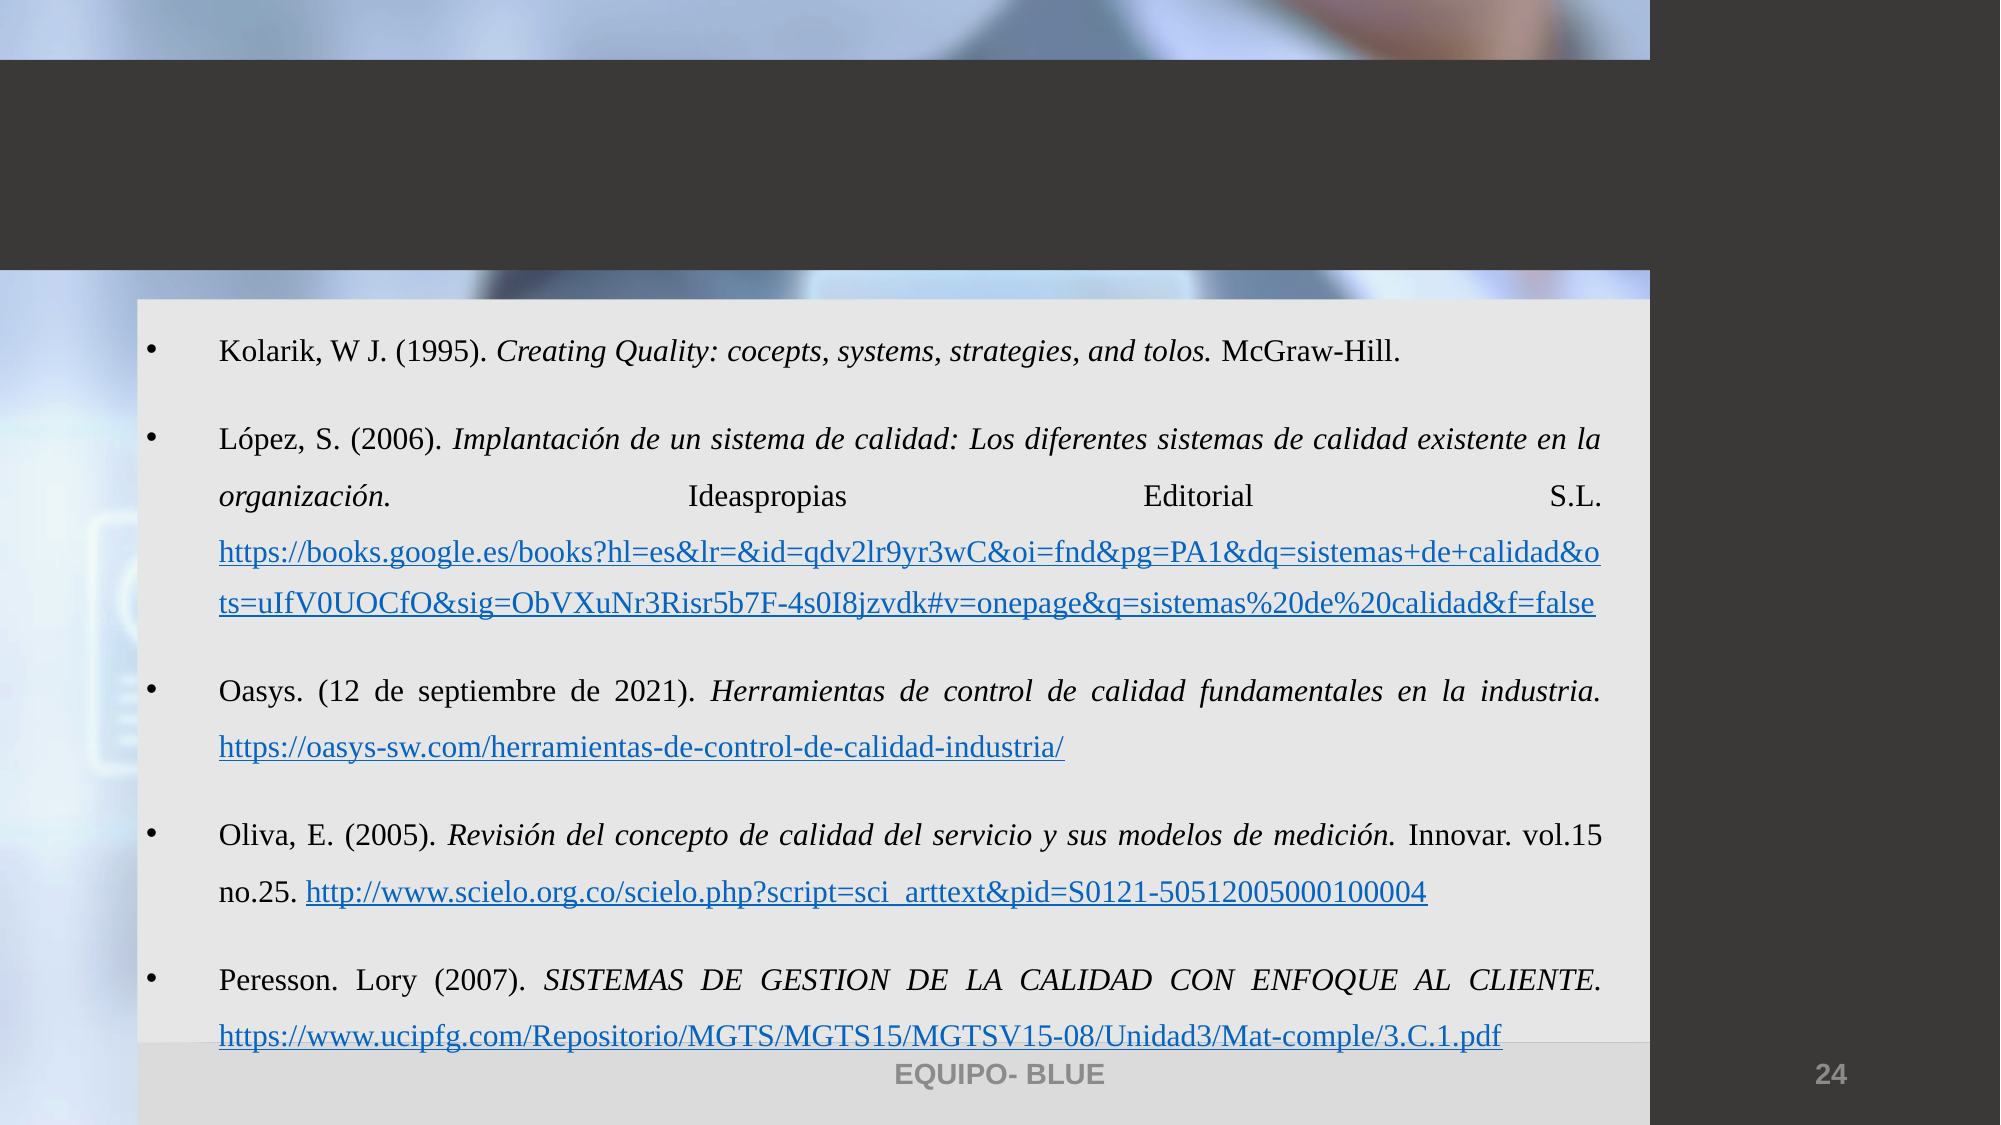

Kolarik, W J. (1995). Creating Quality: cocepts, systems, strategies, and tolos. McGraw-Hill.
López, S. (2006). Implantación de un sistema de calidad: Los diferentes sistemas de calidad existente en la organización. Ideaspropias Editorial S.L. https://books.google.es/books?hl=es&lr=&id=qdv2lr9yr3wC&oi=fnd&pg=PA1&dq=sistemas+de+calidad&ots=uIfV0UOCfO&sig=ObVXuNr3Risr5b7F-4s0I8jzvdk#v=onepage&q=sistemas%20de%20calidad&f=false
Oasys. (12 de septiembre de 2021). Herramientas de control de calidad fundamentales en la industria. https://oasys-sw.com/herramientas-de-control-de-calidad-industria/
Oliva, E. (2005). Revisión del concepto de calidad del servicio y sus modelos de medición. Innovar. vol.15 no.25. http://www.scielo.org.co/scielo.php?script=sci_arttext&pid=S0121-50512005000100004
Peresson. Lory (2007). SISTEMAS DE GESTION DE LA CALIDAD CON ENFOQUE AL CLIENTE. https://www.ucipfg.com/Repositorio/MGTS/MGTS15/MGTSV15-08/Unidad3/Mat-comple/3.C.1.pdf

EQUIPO- BLUE
24